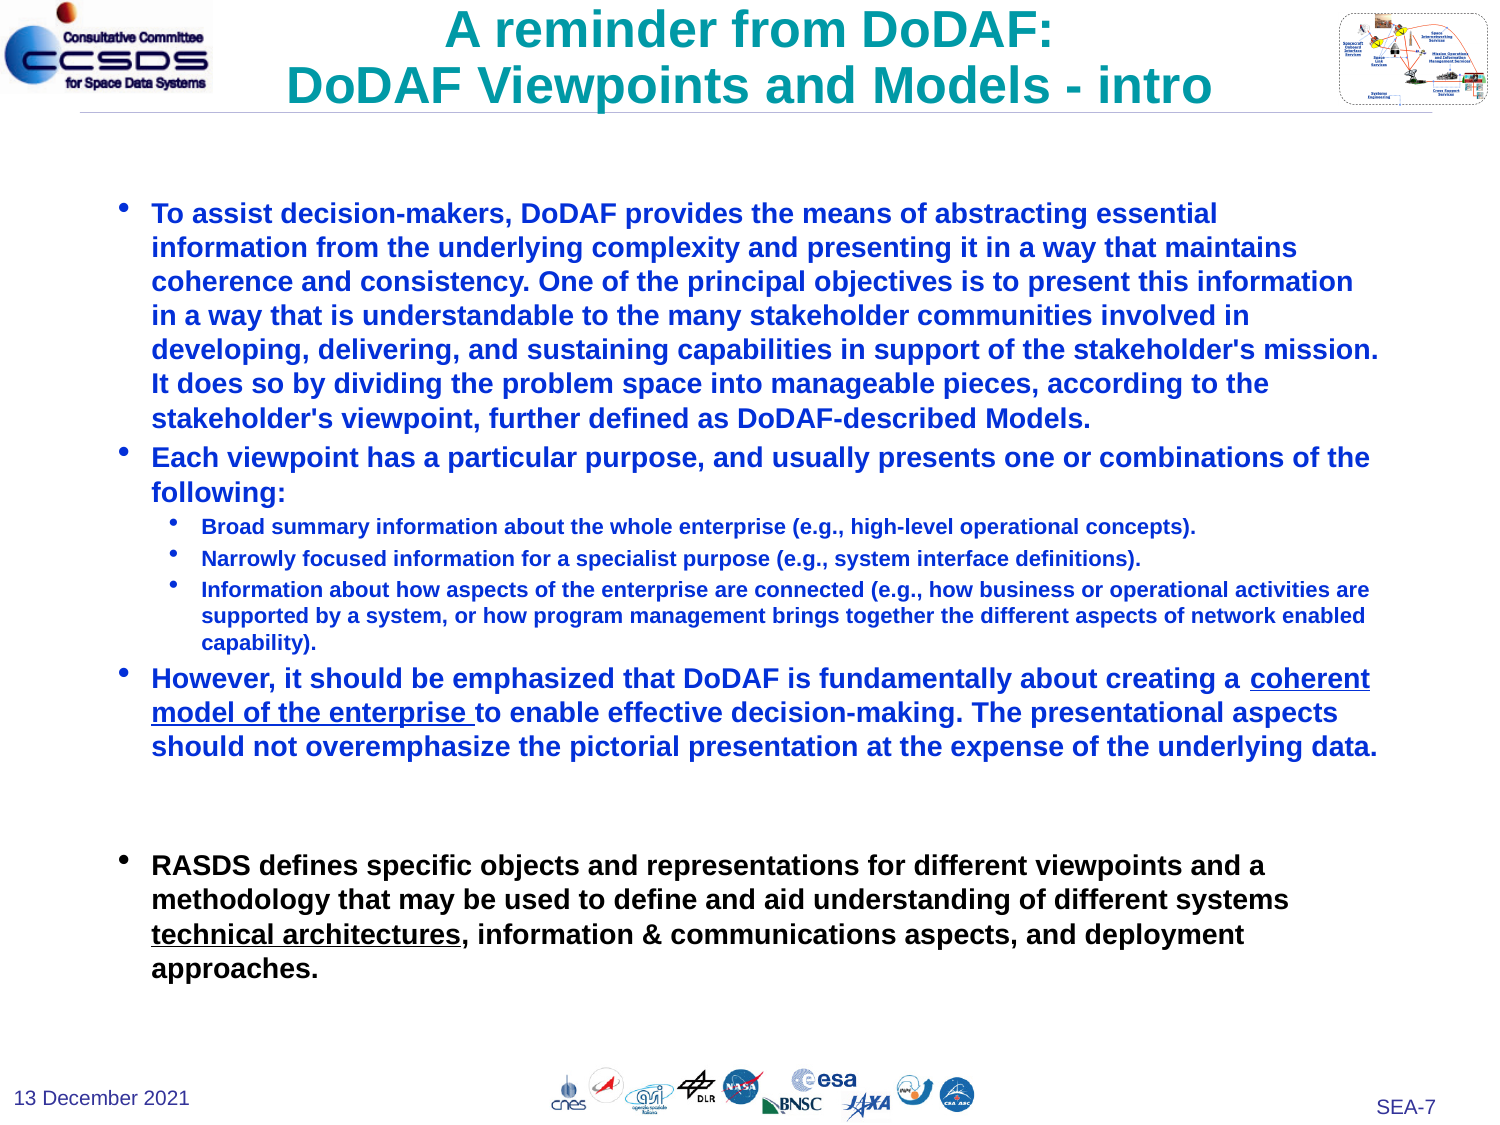

# A reminder from DoDAF: DoDAF Viewpoints and Models - intro
To assist decision-makers, DoDAF provides the means of abstracting essential information from the underlying complexity and presenting it in a way that maintains coherence and consistency. One of the principal objectives is to present this information in a way that is understandable to the many stakeholder communities involved in developing, delivering, and sustaining capabilities in support of the stakeholder's mission. It does so by dividing the problem space into manageable pieces, according to the stakeholder's viewpoint, further defined as DoDAF-described Models.
Each viewpoint has a particular purpose, and usually presents one or combinations of the following:
Broad summary information about the whole enterprise (e.g., high-level operational concepts).
Narrowly focused information for a specialist purpose (e.g., system interface definitions).
Information about how aspects of the enterprise are connected (e.g., how business or operational activities are supported by a system, or how program management brings together the different aspects of network enabled capability).
However, it should be emphasized that DoDAF is fundamentally about creating a coherent model of the enterprise to enable effective decision-making. The presentational aspects should not overemphasize the pictorial presentation at the expense of the underlying data.

RASDS defines specific objects and representations for different viewpoints and a methodology that may be used to define and aid understanding of different systems technical architectures, information & communications aspects, and deployment approaches.

13 December 2021